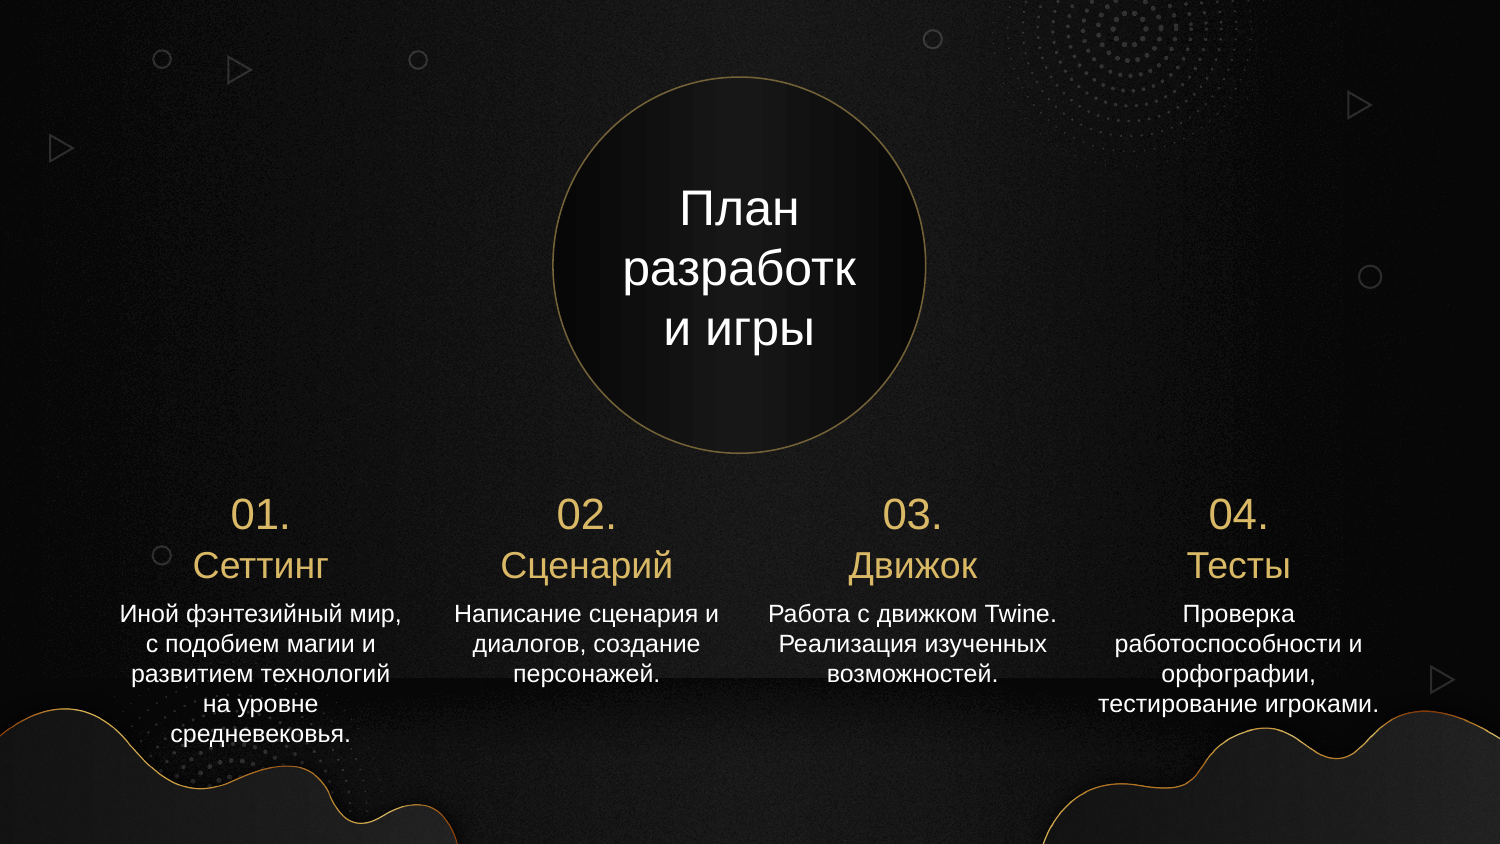

План разработки игры
01.
02.
03.
04.
Сеттинг
Сценарий
Движок
Тесты
Иной фэнтезийный мир, с подобием магии и развитием технологий на уровне средневековья.
Написание сценария и диалогов, создание персонажей.
Работа с движком Twine. Реализация изученных возможностей.
Проверка работоспособности и орфографии, тестирование игроками.